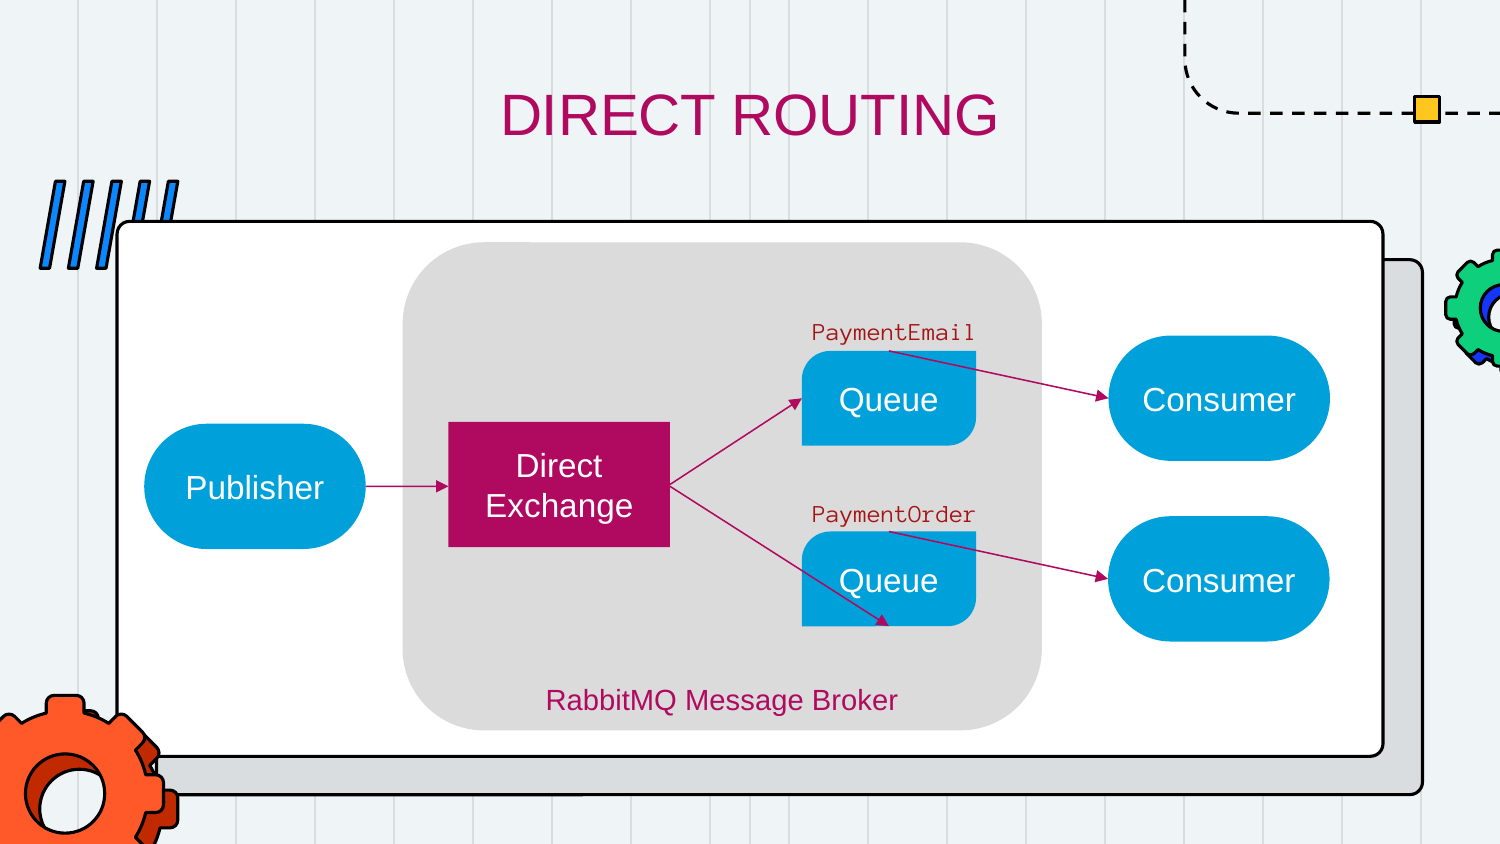

# DIRECT ROUTING

PaymentEmail
Consumer
Queue
Direct Exchange
Publisher
PaymentOrder
Consumer
Queue
RabbitMQ Message Broker